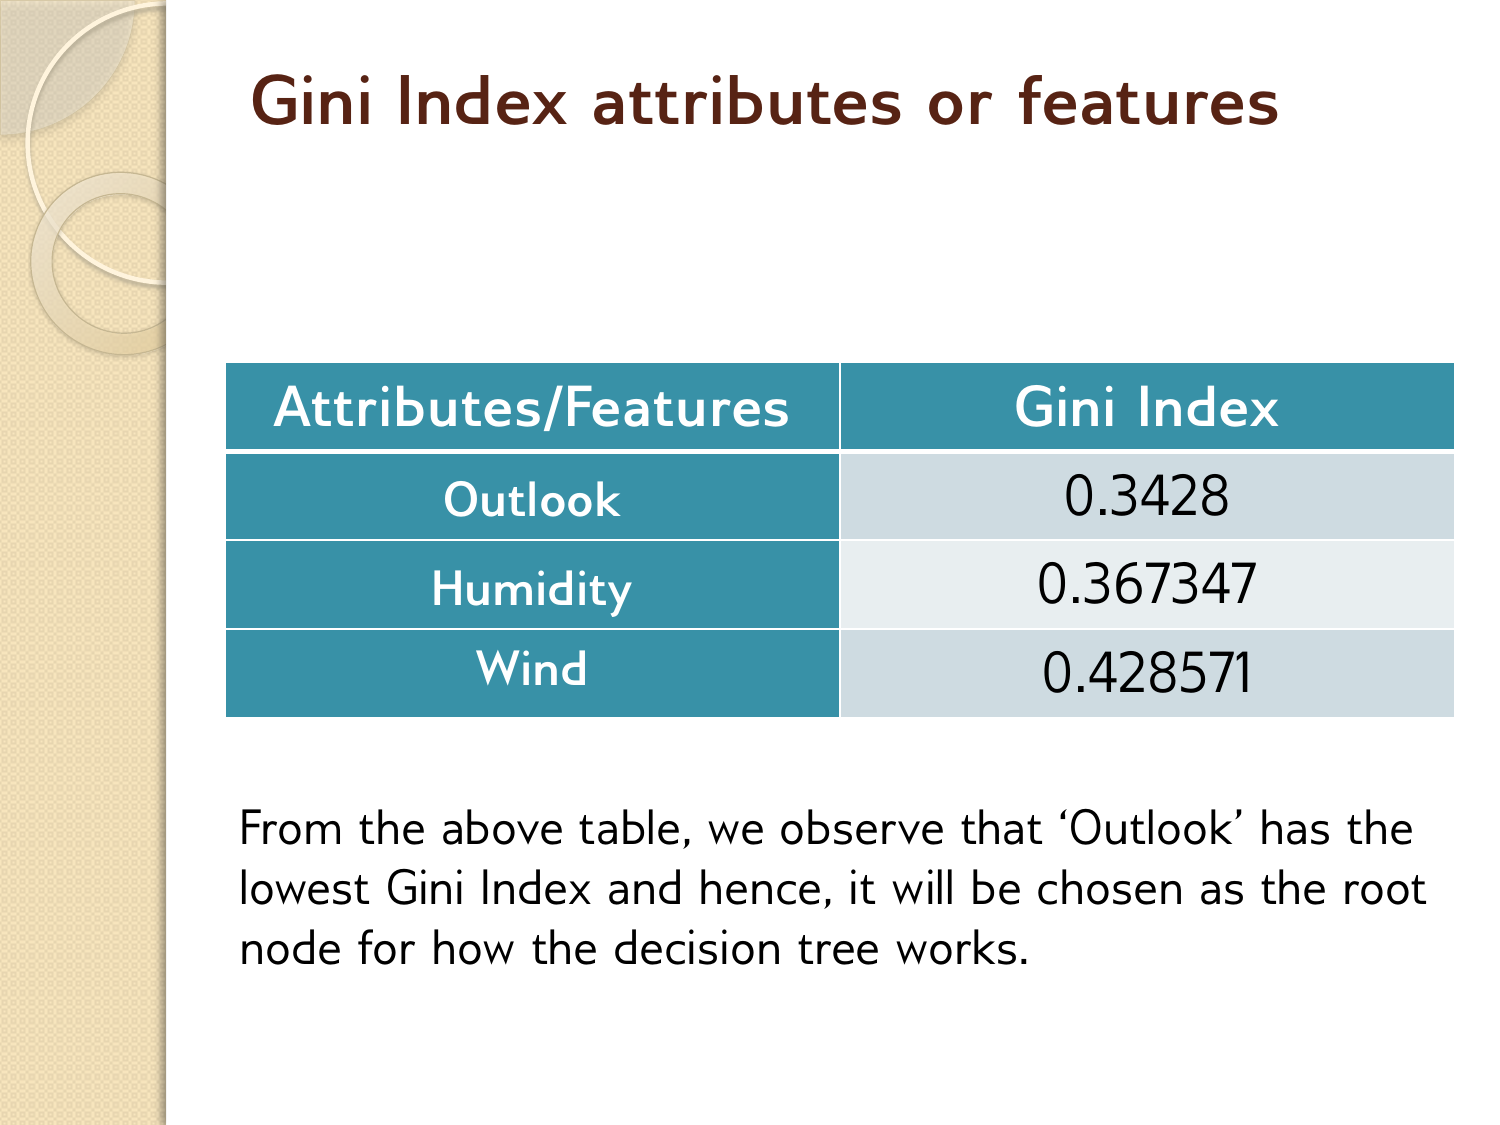

# Gini Index attributes or features
| Attributes/Features | Gini Index |
| --- | --- |
| Outlook | 0.3428 |
| Humidity | 0.367347 |
| Wind | 0.428571 |
From the above table, we observe that ‘Outlook’ has the lowest Gini Index and hence, it will be chosen as the root node for how the decision tree works.